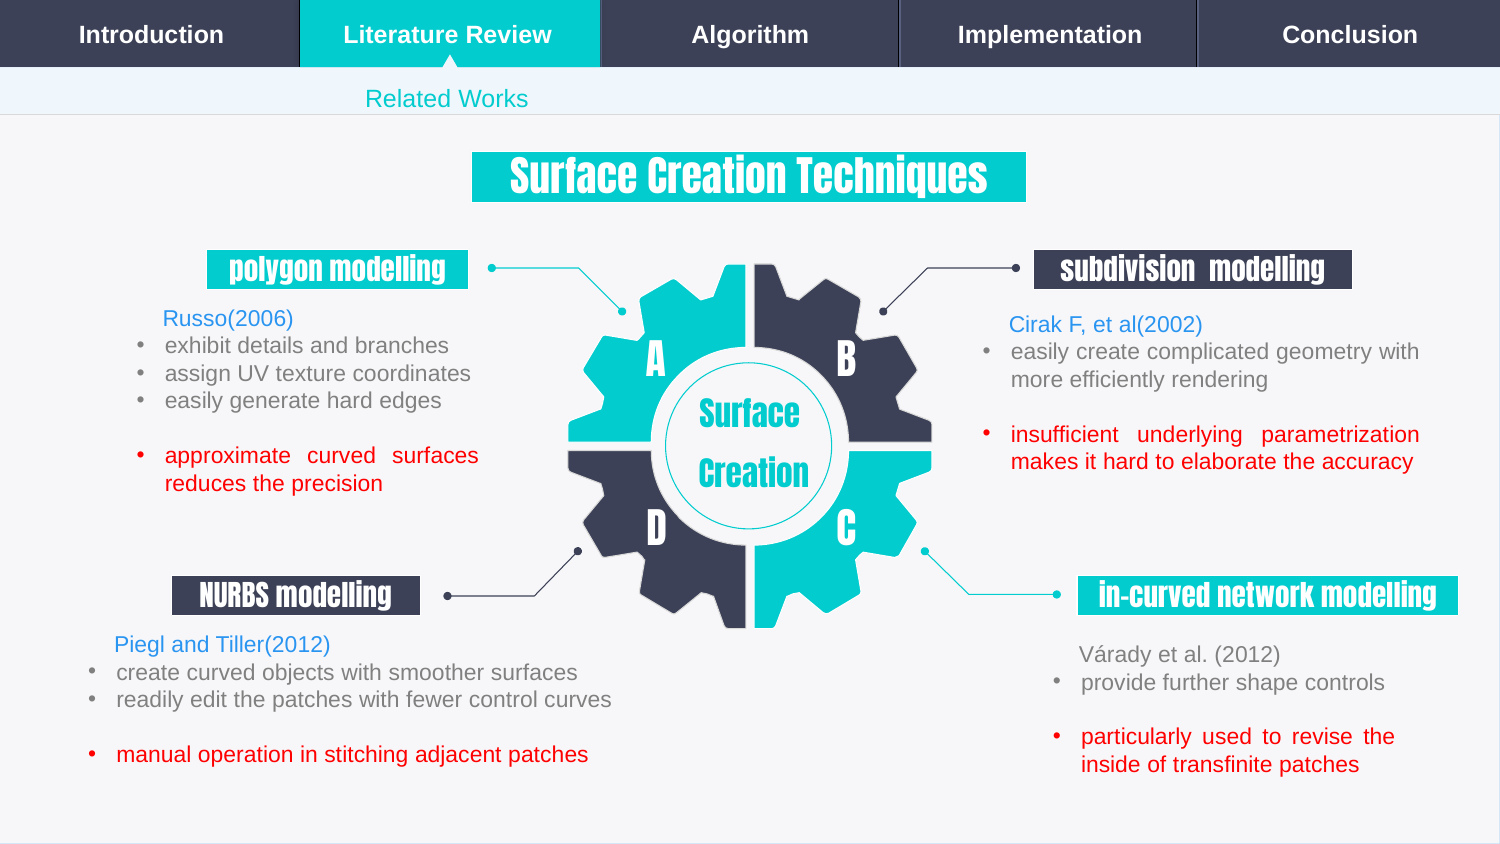

Introduction
Literature Review
Algorithm
Implementation
Conclusion
Related Works
Surface Creation Techniques
polygon modelling
subdivision  modelling

    Russo(2006)
exhibit details and branches
assign UV texture coordinates
easily generate hard edges

approximate curved surfaces reduces the precision
    Cirak F, et al(2002)
easily create complicated geometry with more efficiently rendering

insufficient underlying parametrization makes it hard to elaborate the accuracy
A
B

Surface
 Creation
D
C

NURBS modelling
in-curved network modelling
    Piegl and Tiller(2012)
create curved objects with smoother surfaces
readily edit the patches with fewer control curves

manual operation in stitching adjacent patches
    Várady et al. (2012)
provide further shape controls

particularly used to revise the inside of transfinite patches